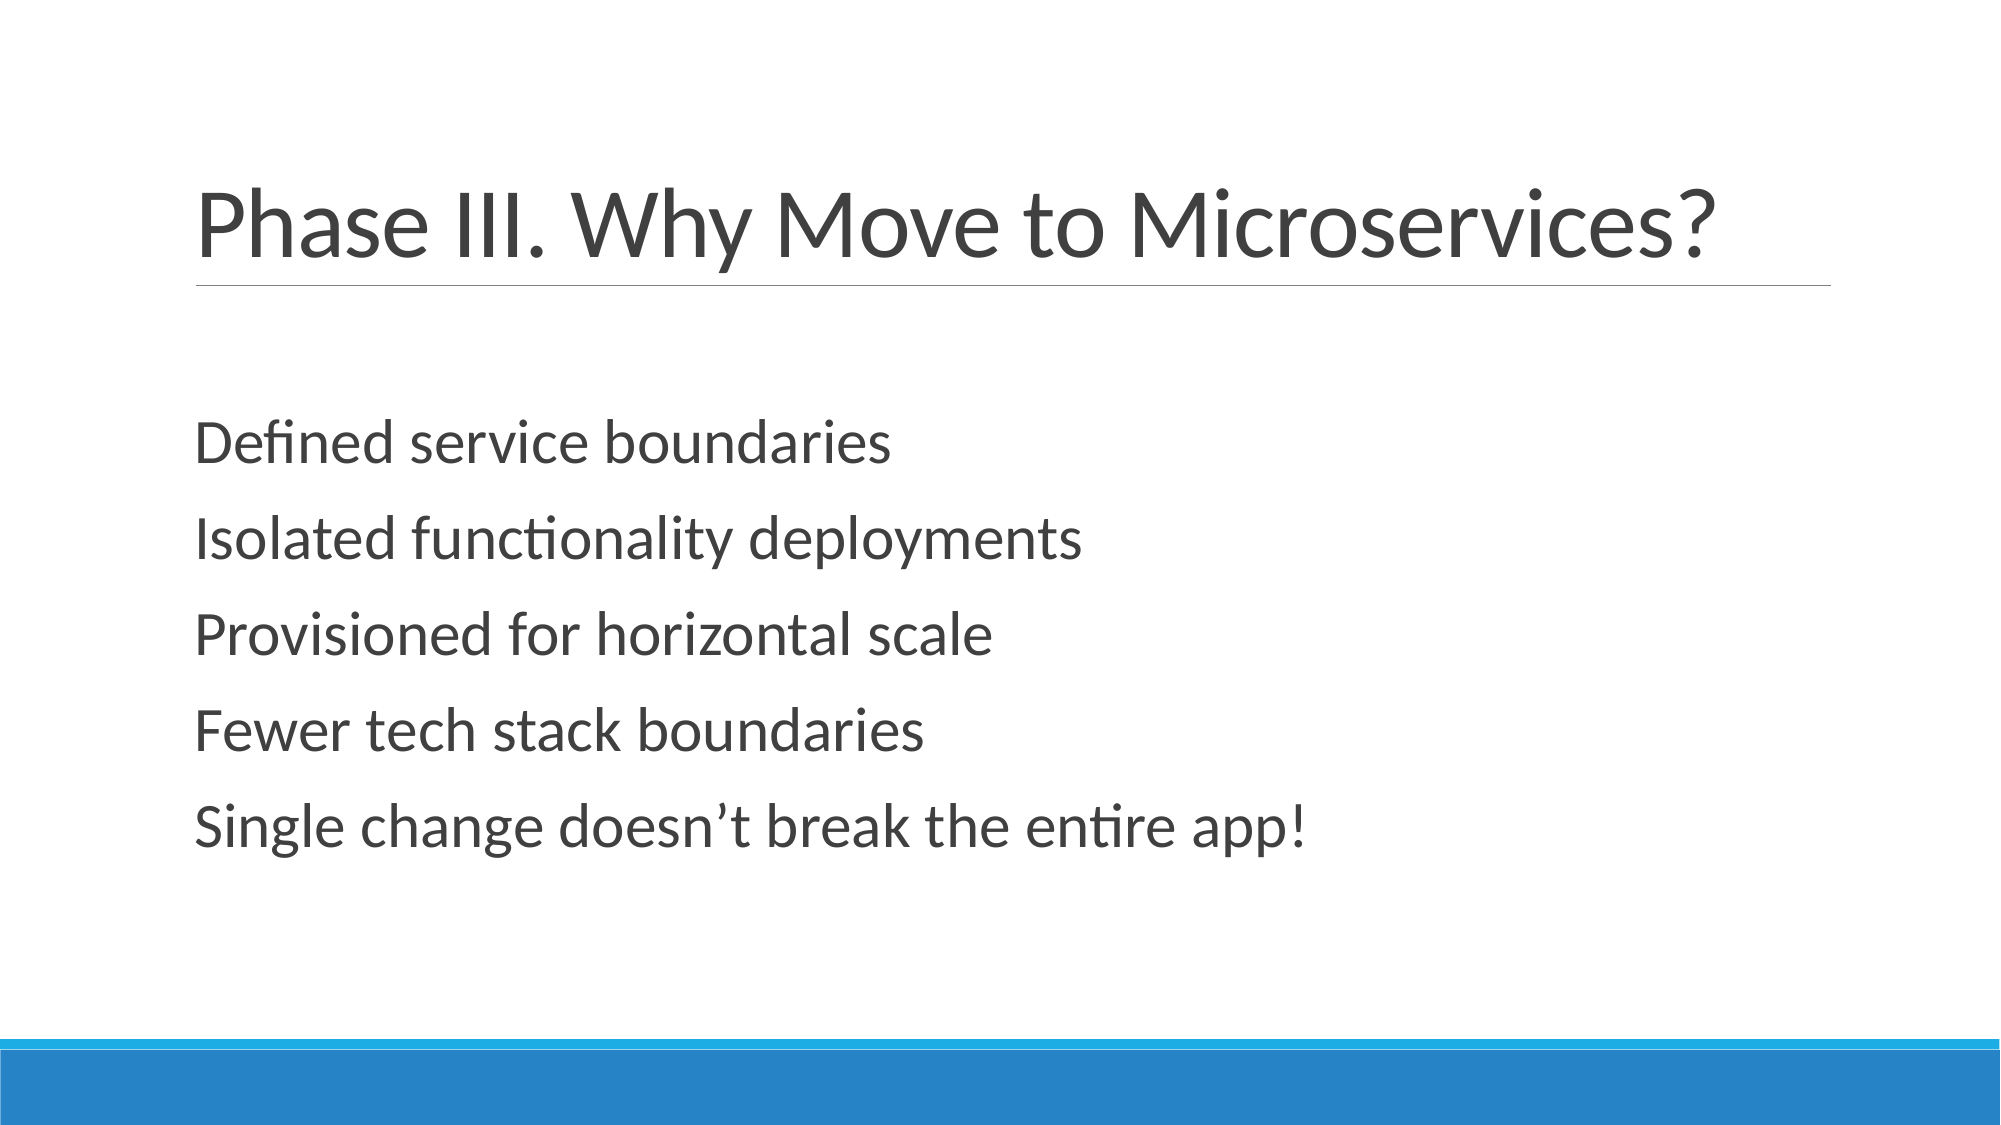

# Phase III. Why Move to Microservices?
Defined service boundaries
Isolated functionality deployments
Provisioned for horizontal scale
Fewer tech stack boundaries
Single change doesn’t break the entire app!